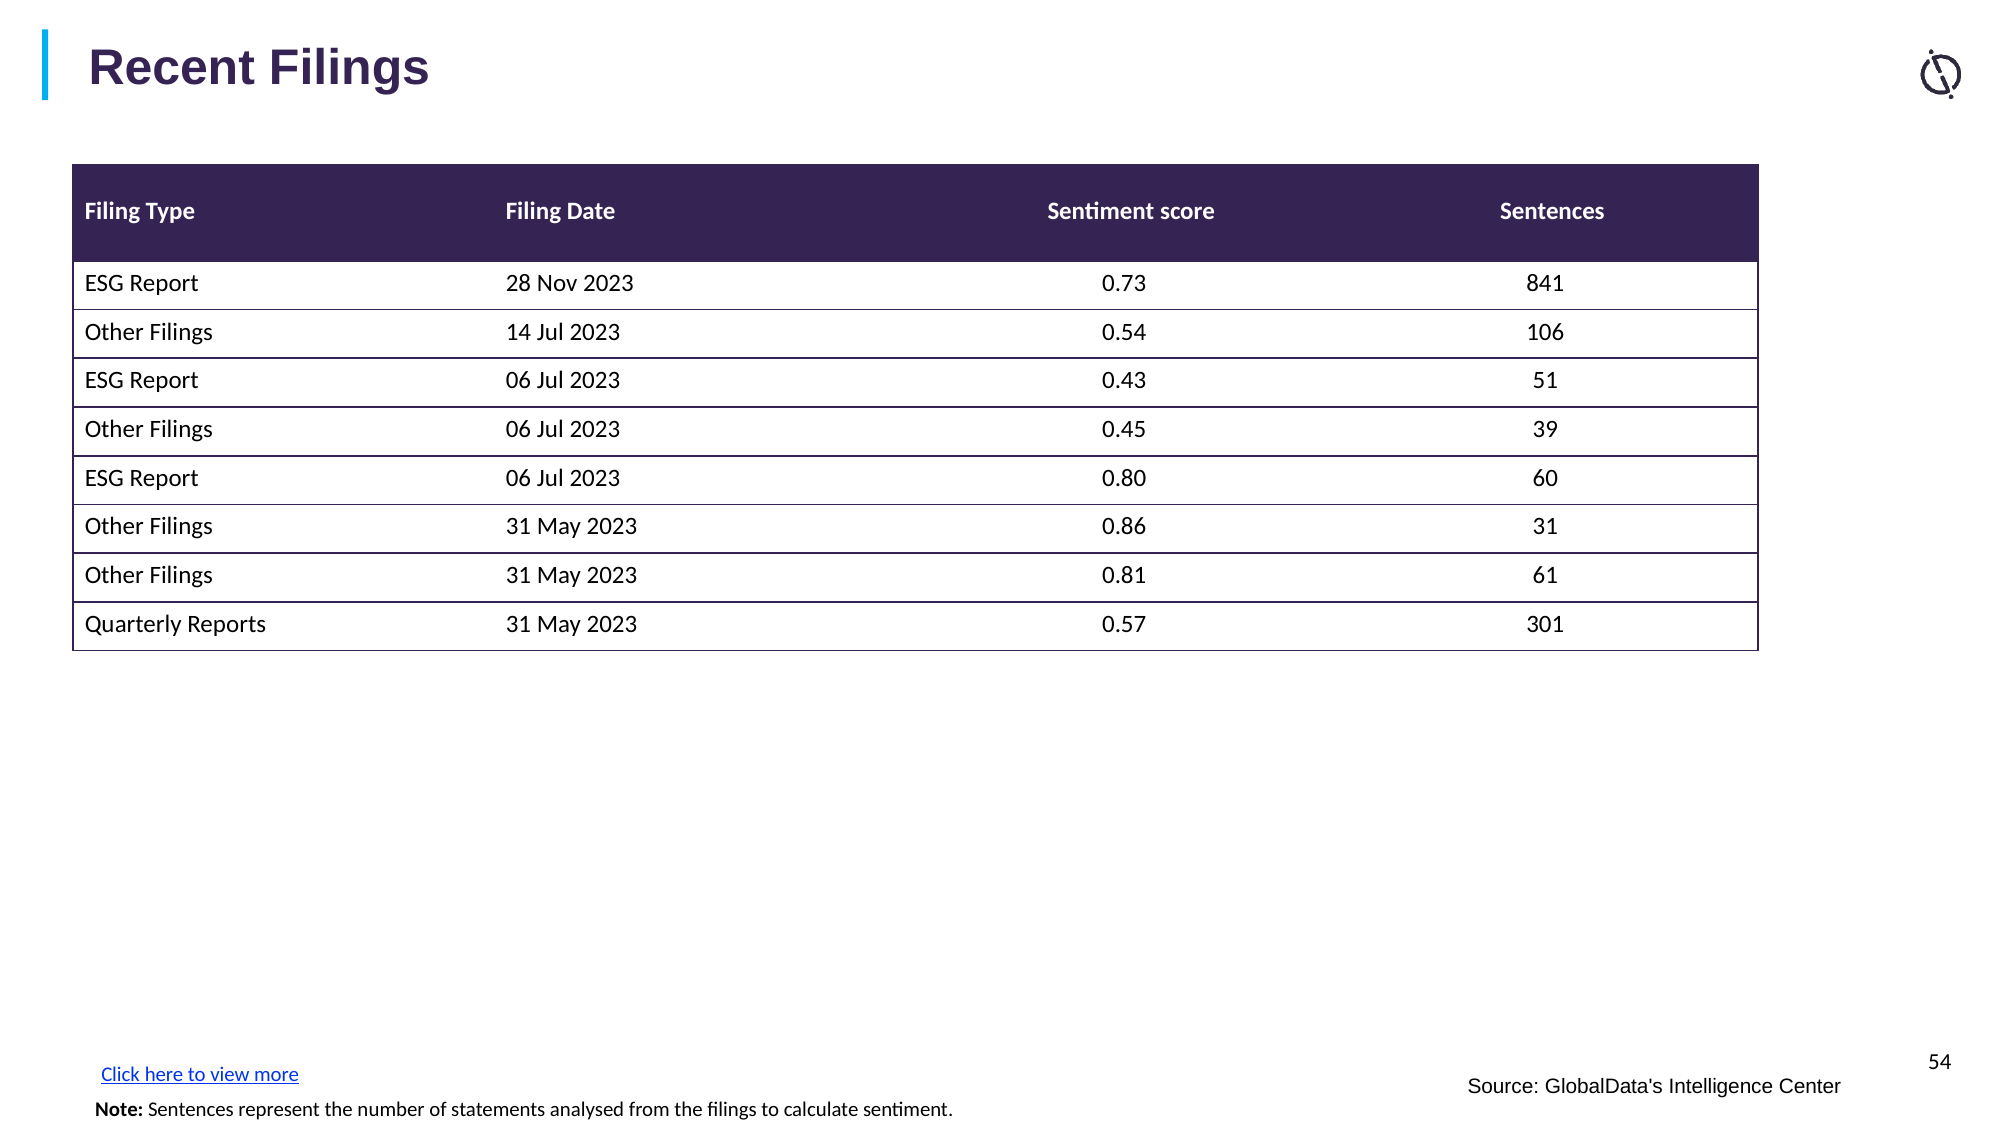

Recent Filings
| Filing Type | Filing Date | Sentiment score | Sentences |
| --- | --- | --- | --- |
| ESG Report | 28 Nov 2023 | 0.73 | 841 |
| Other Filings | 14 Jul 2023 | 0.54 | 106 |
| ESG Report | 06 Jul 2023 | 0.43 | 51 |
| Other Filings | 06 Jul 2023 | 0.45 | 39 |
| ESG Report | 06 Jul 2023 | 0.80 | 60 |
| Other Filings | 31 May 2023 | 0.86 | 31 |
| Other Filings | 31 May 2023 | 0.81 | 61 |
| Quarterly Reports | 31 May 2023 | 0.57 | 301 |
Click here to view more
Note: Sentences represent the number of statements analysed from the filings to calculate sentiment.